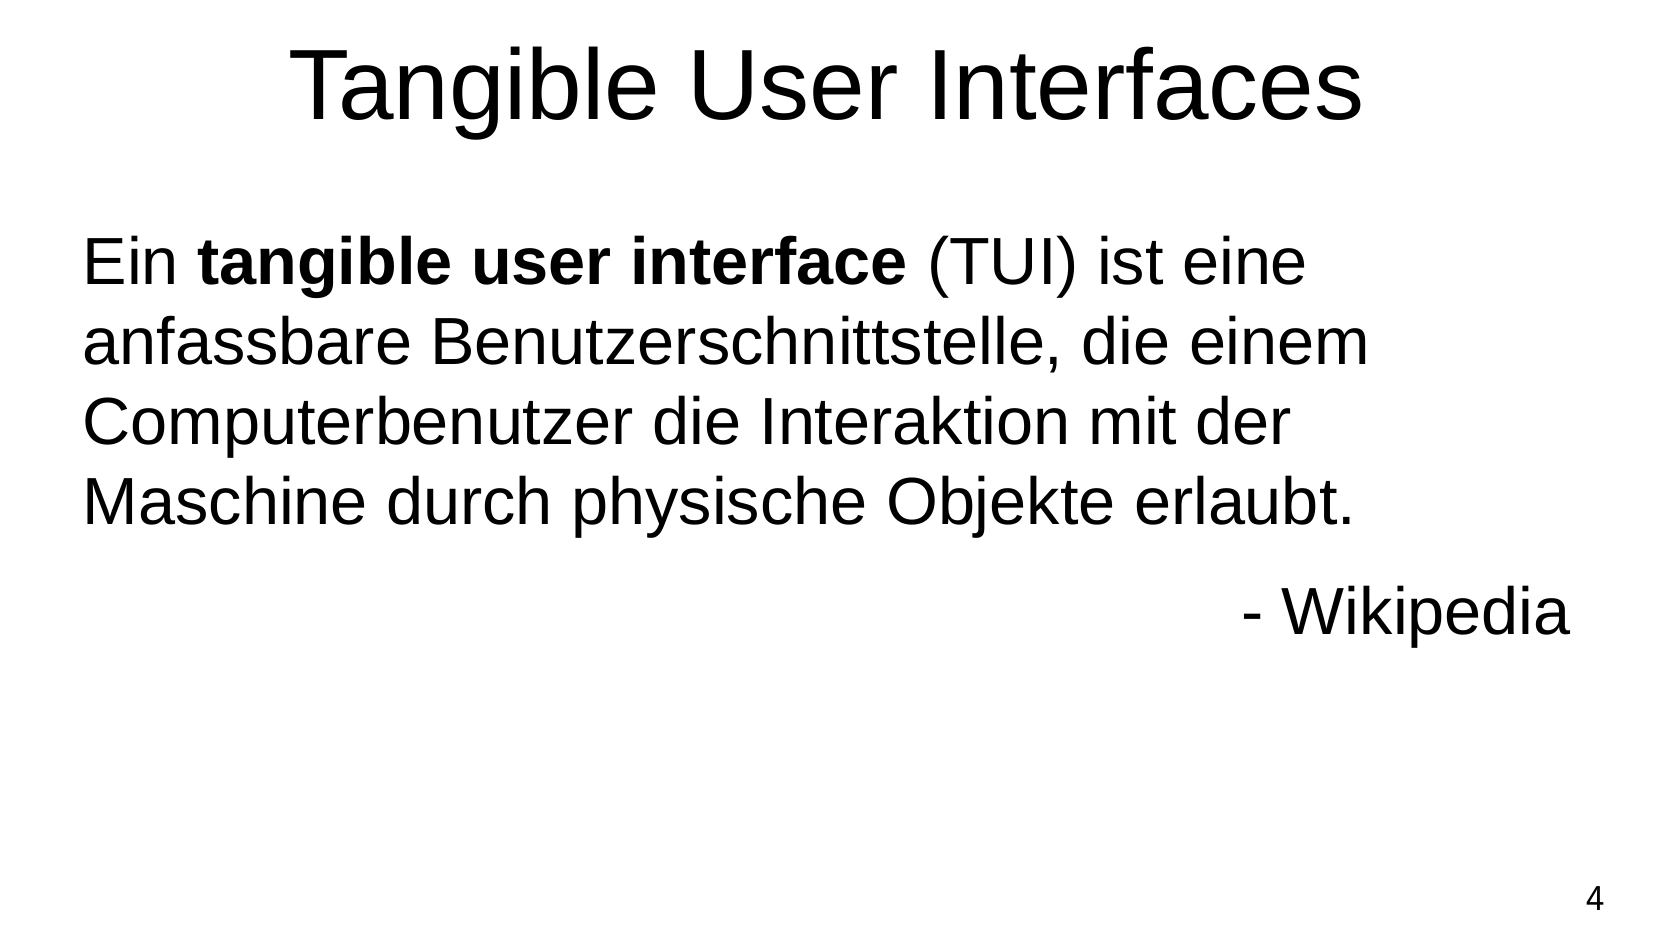

Tangible User Interfaces
Ein tangible user interface (TUI) ist eine anfassbare Benutzerschnittstelle, die einem Computerbenutzer die Interaktion mit der Maschine durch physische Objekte erlaubt.
- Wikipedia